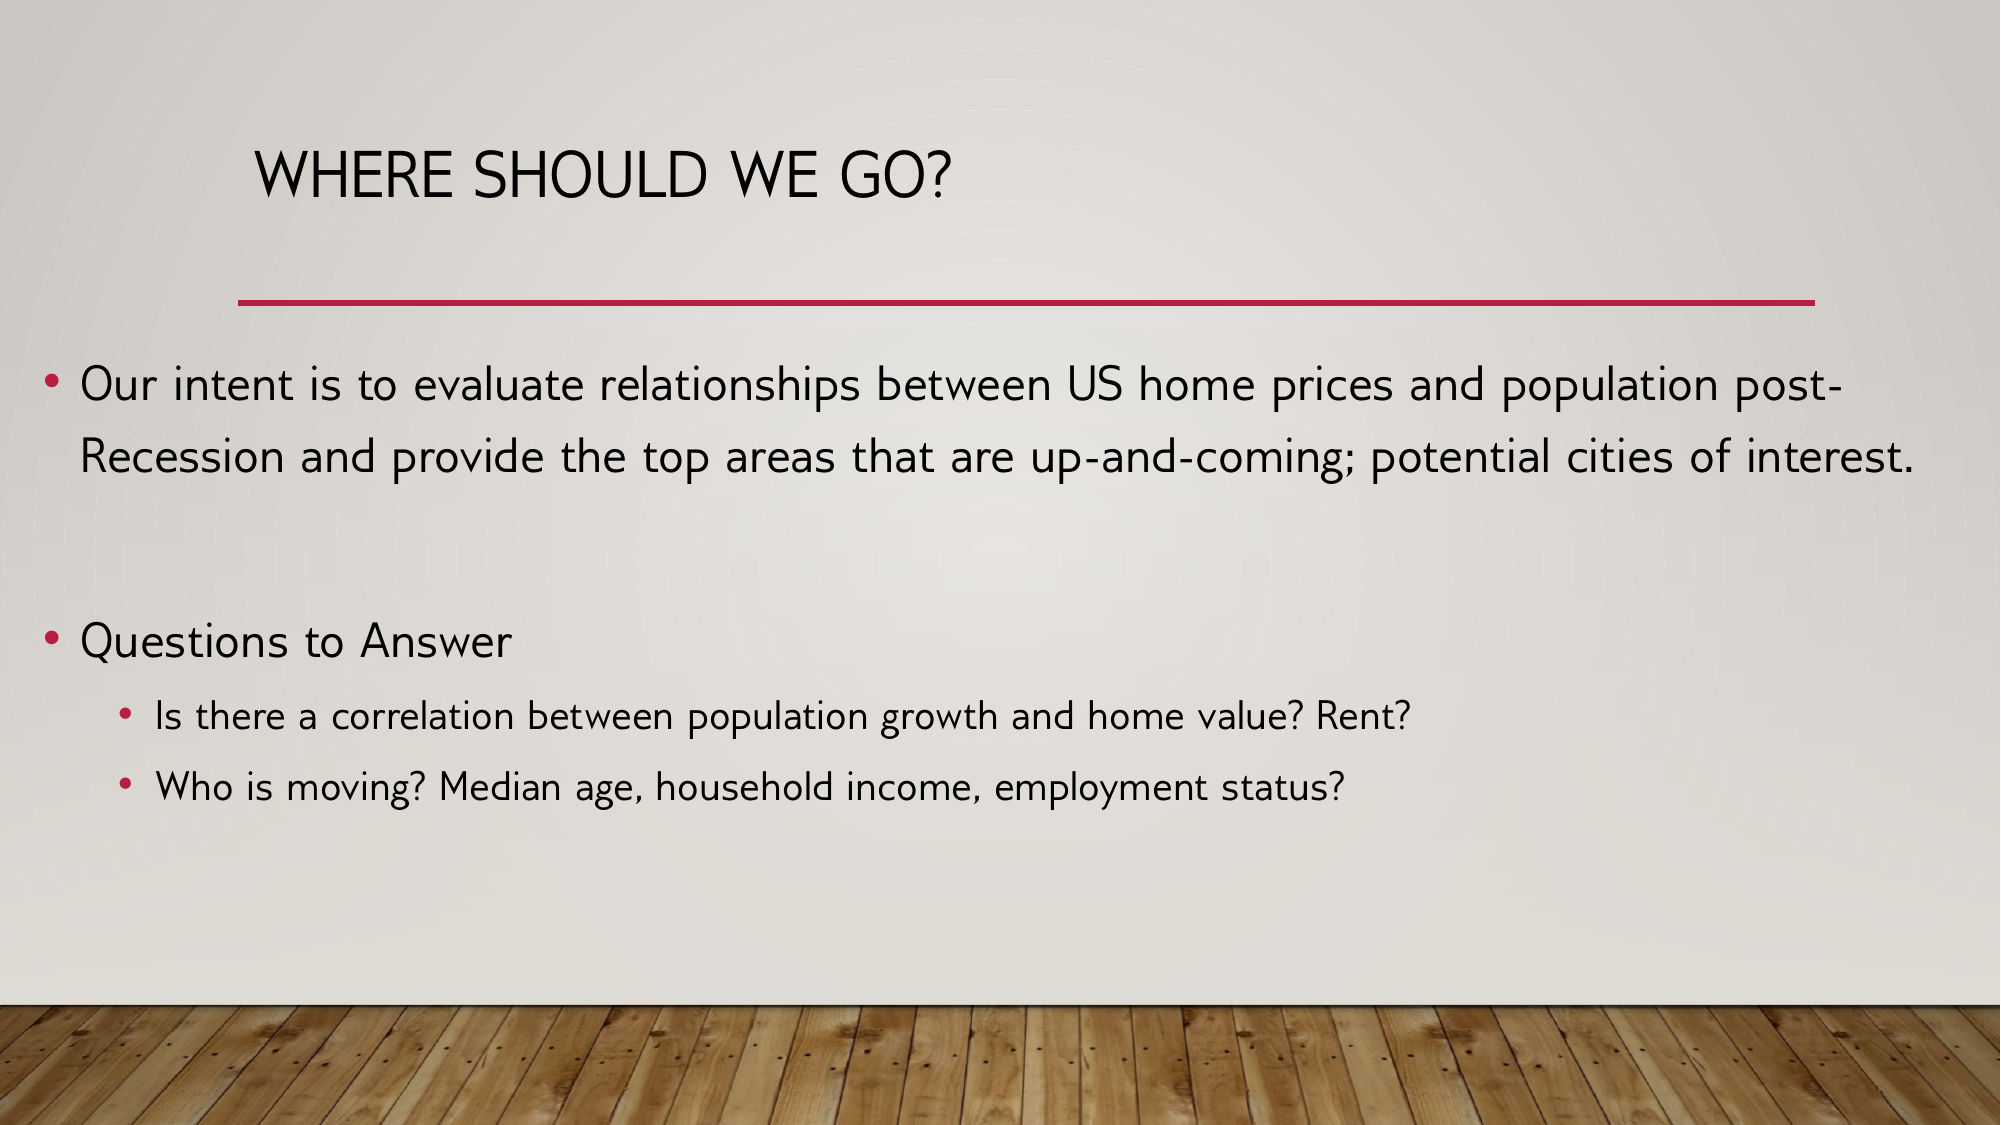

# Where should we go?
Our intent is to evaluate relationships between US home prices and population post-Recession and provide the top areas that are up-and-coming; potential cities of interest.

Questions to Answer
Is there a correlation between population growth and home value? Rent?
Who is moving? Median age, household income, employment status?